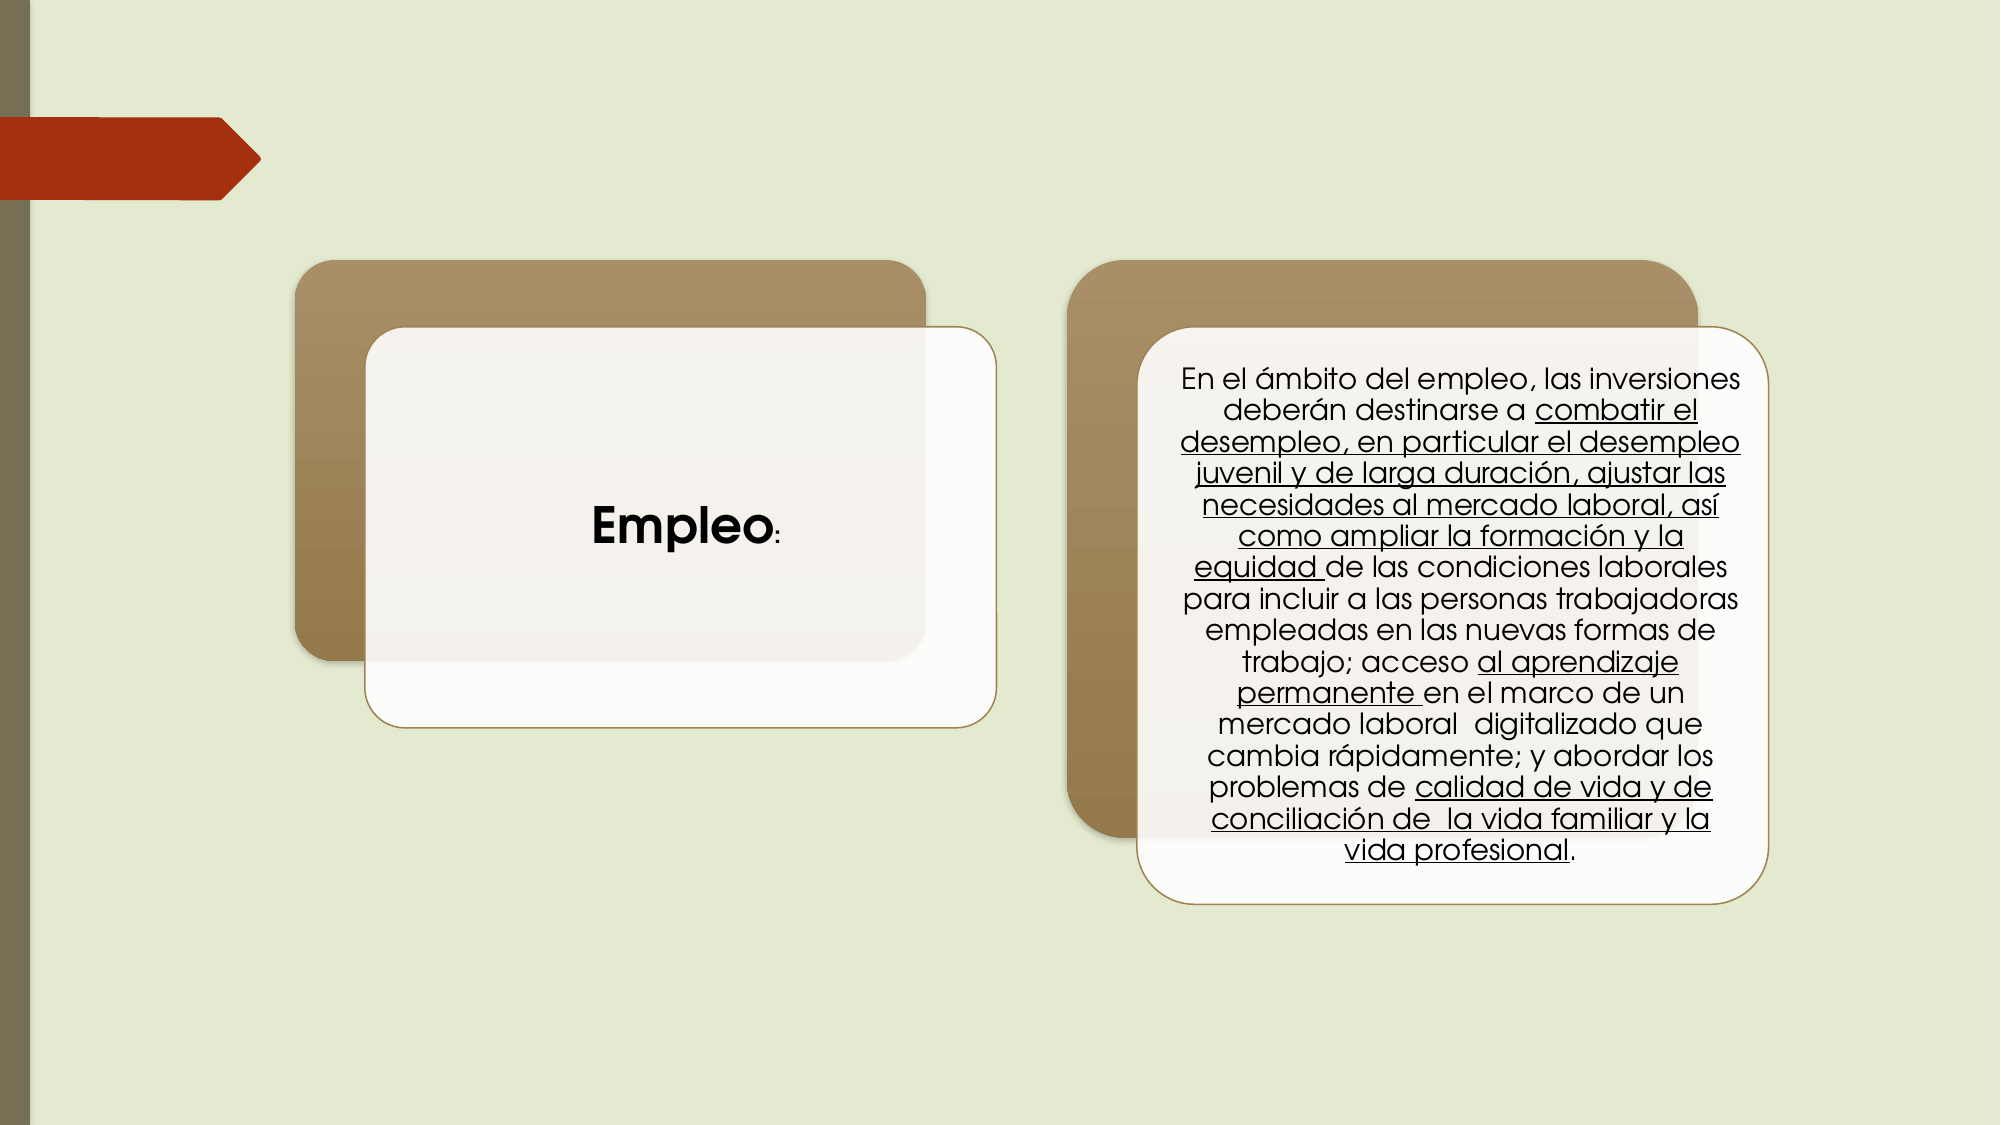

Empleo:
En el ámbito del empleo, las inversiones deberán destinarse a combatir el desempleo, en particular el desempleo juvenil y de larga duración, ajustar las necesidades al mercado laboral, así como ampliar la formación y la equidad de las condiciones laborales para incluir a las personas trabajadoras empleadas en las nuevas formas de trabajo; acceso al aprendizaje permanente en el marco de un mercado laboral  digitalizado que cambia rápidamente; y abordar los problemas de calidad de vida y de conciliación de  la vida familiar y la vida profesional.